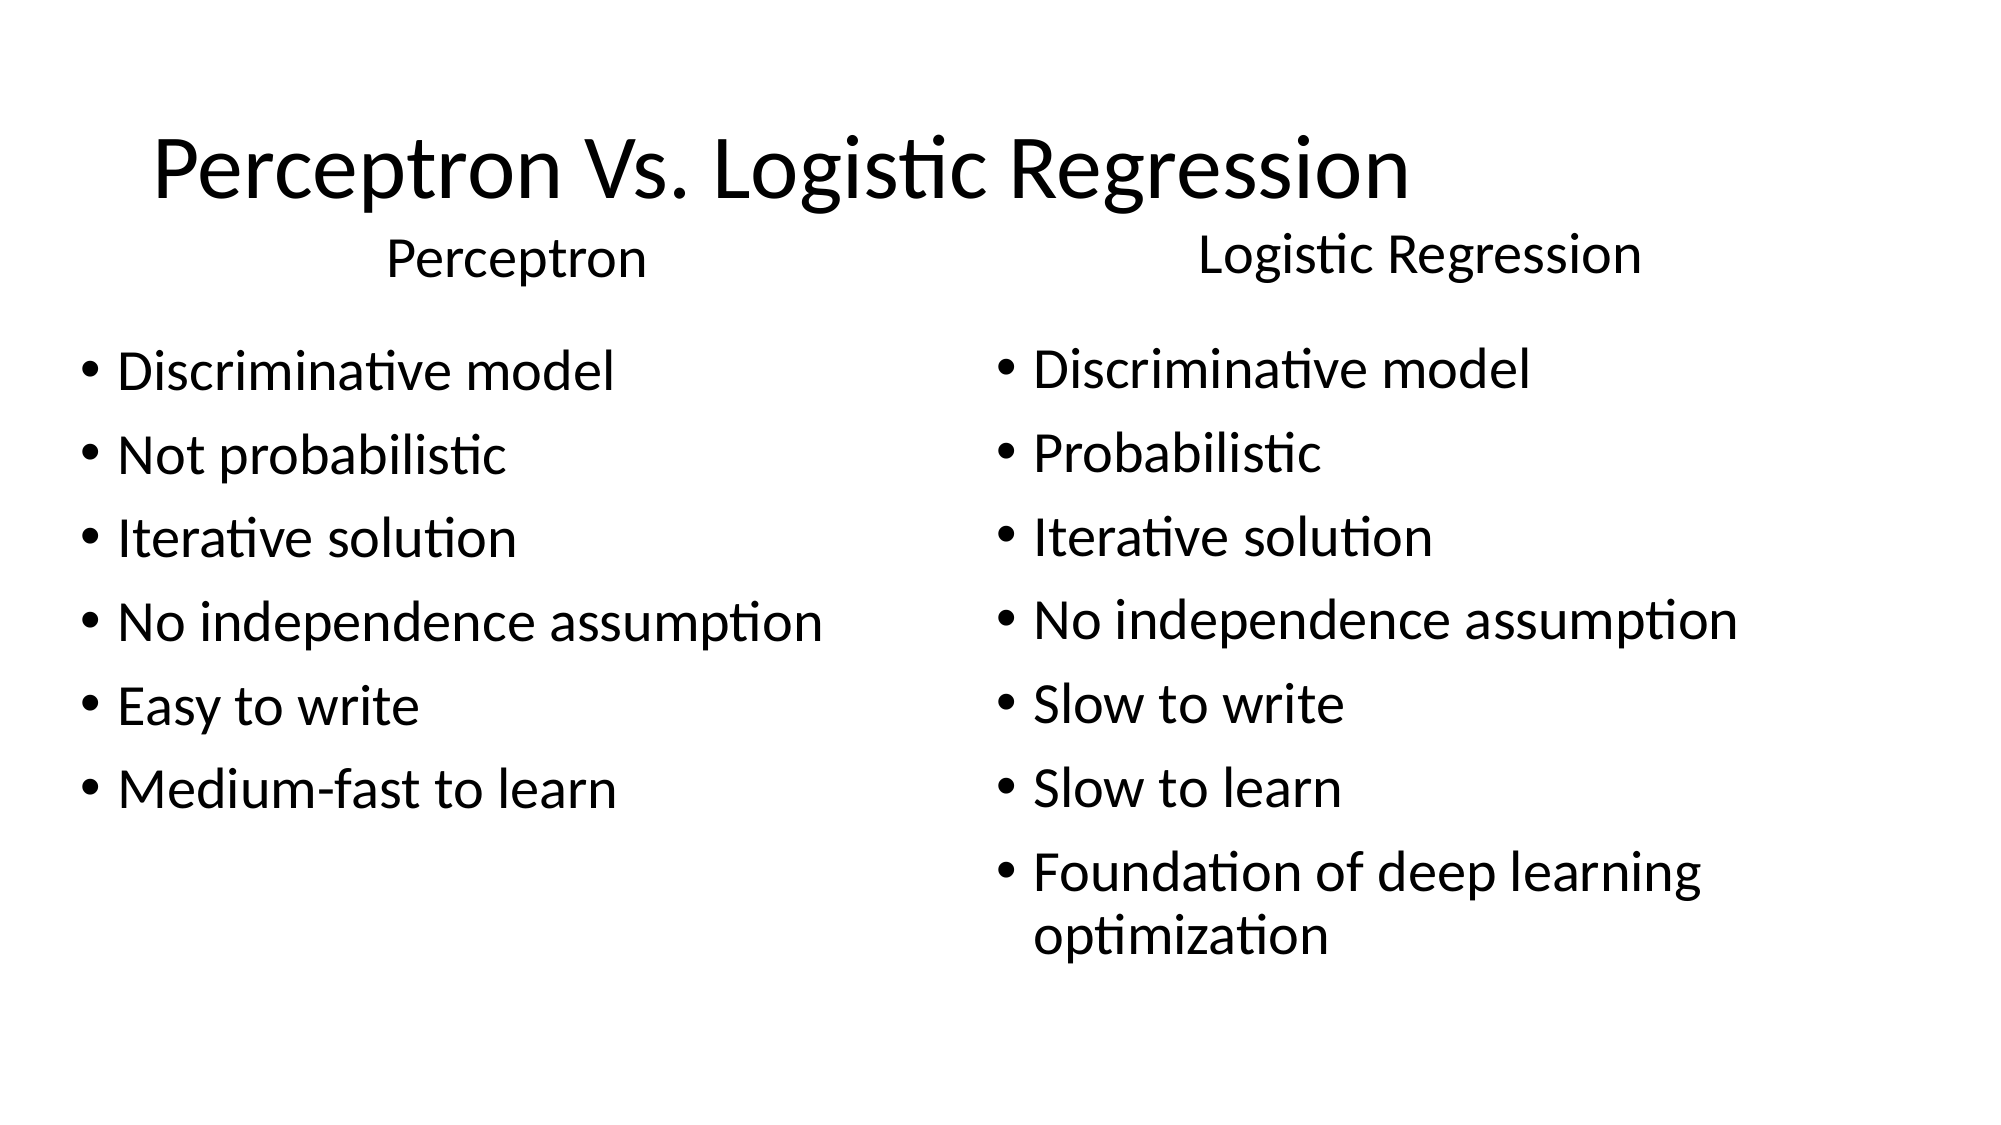

# Perceptron Vs. Logistic Regression
Logistic Regression
Perceptron
Discriminative model
Probabilistic
Iterative solution
No independence assumption
Slow to write
Slow to learn
Foundation of deep learning optimization
Discriminative model
Not probabilistic
Iterative solution
No independence assumption
Easy to write
Medium-fast to learn